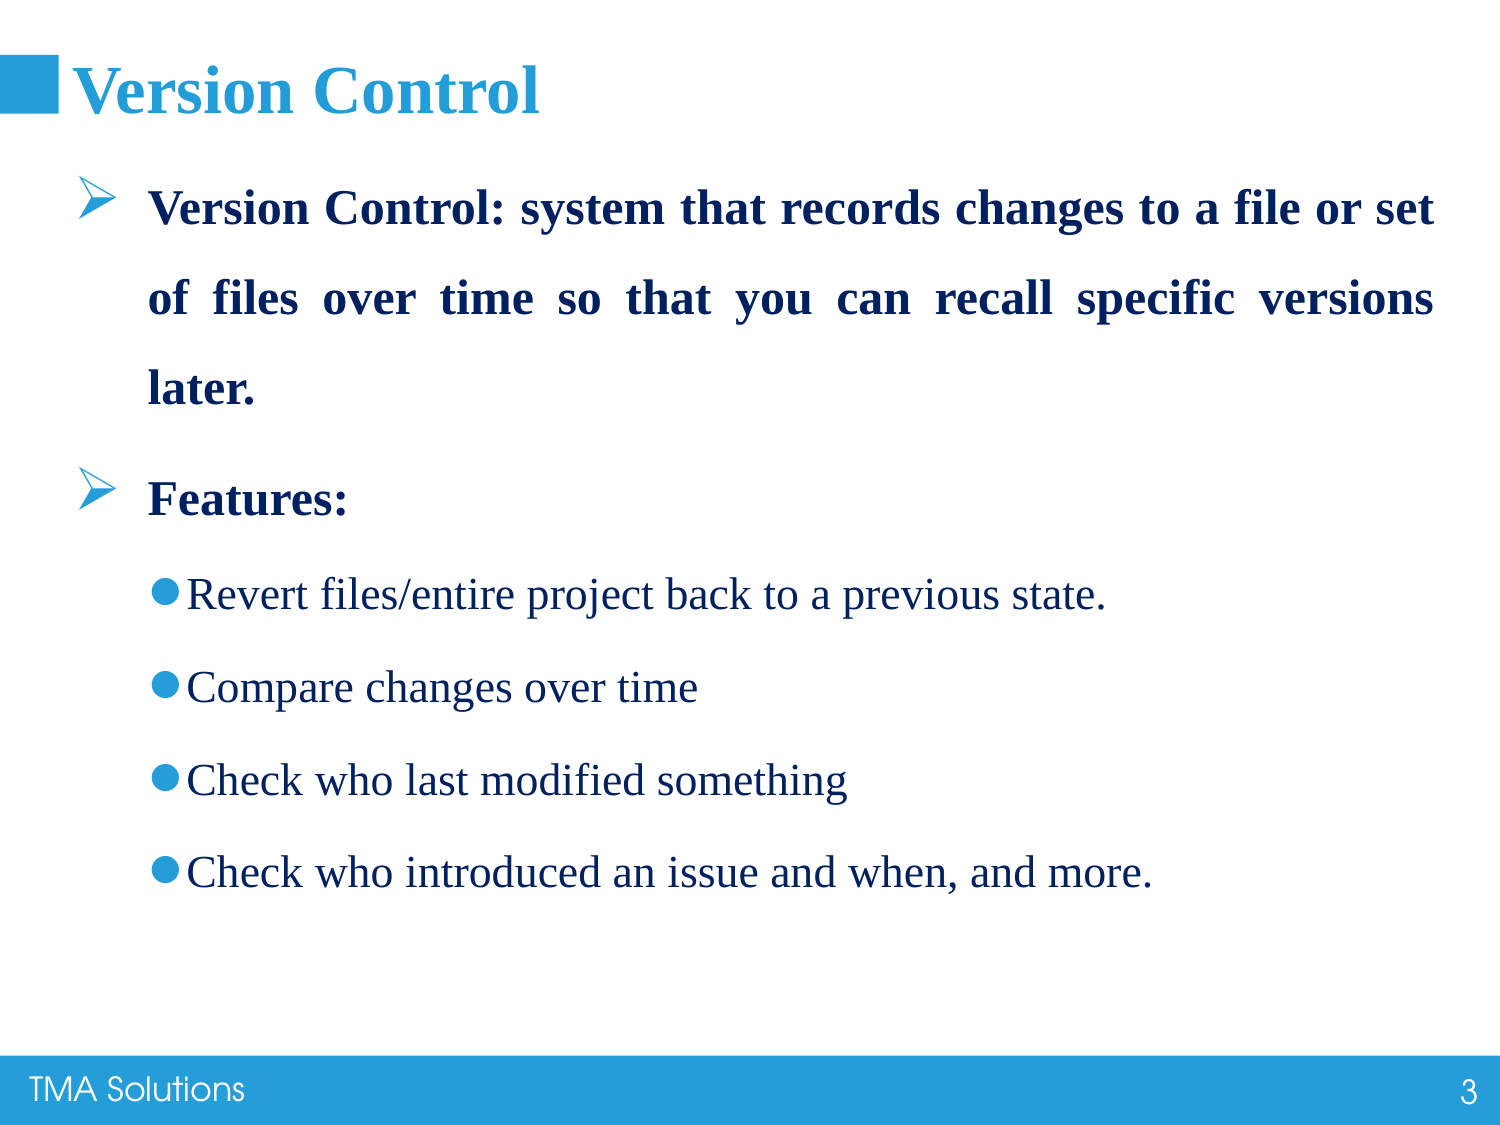

# Version Control
Version Control: system that records changes to a file or set of files over time so that you can recall specific versions later.
Features:
Revert files/entire project back to a previous state.
Compare changes over time
Check who last modified something
Check who introduced an issue and when, and more.